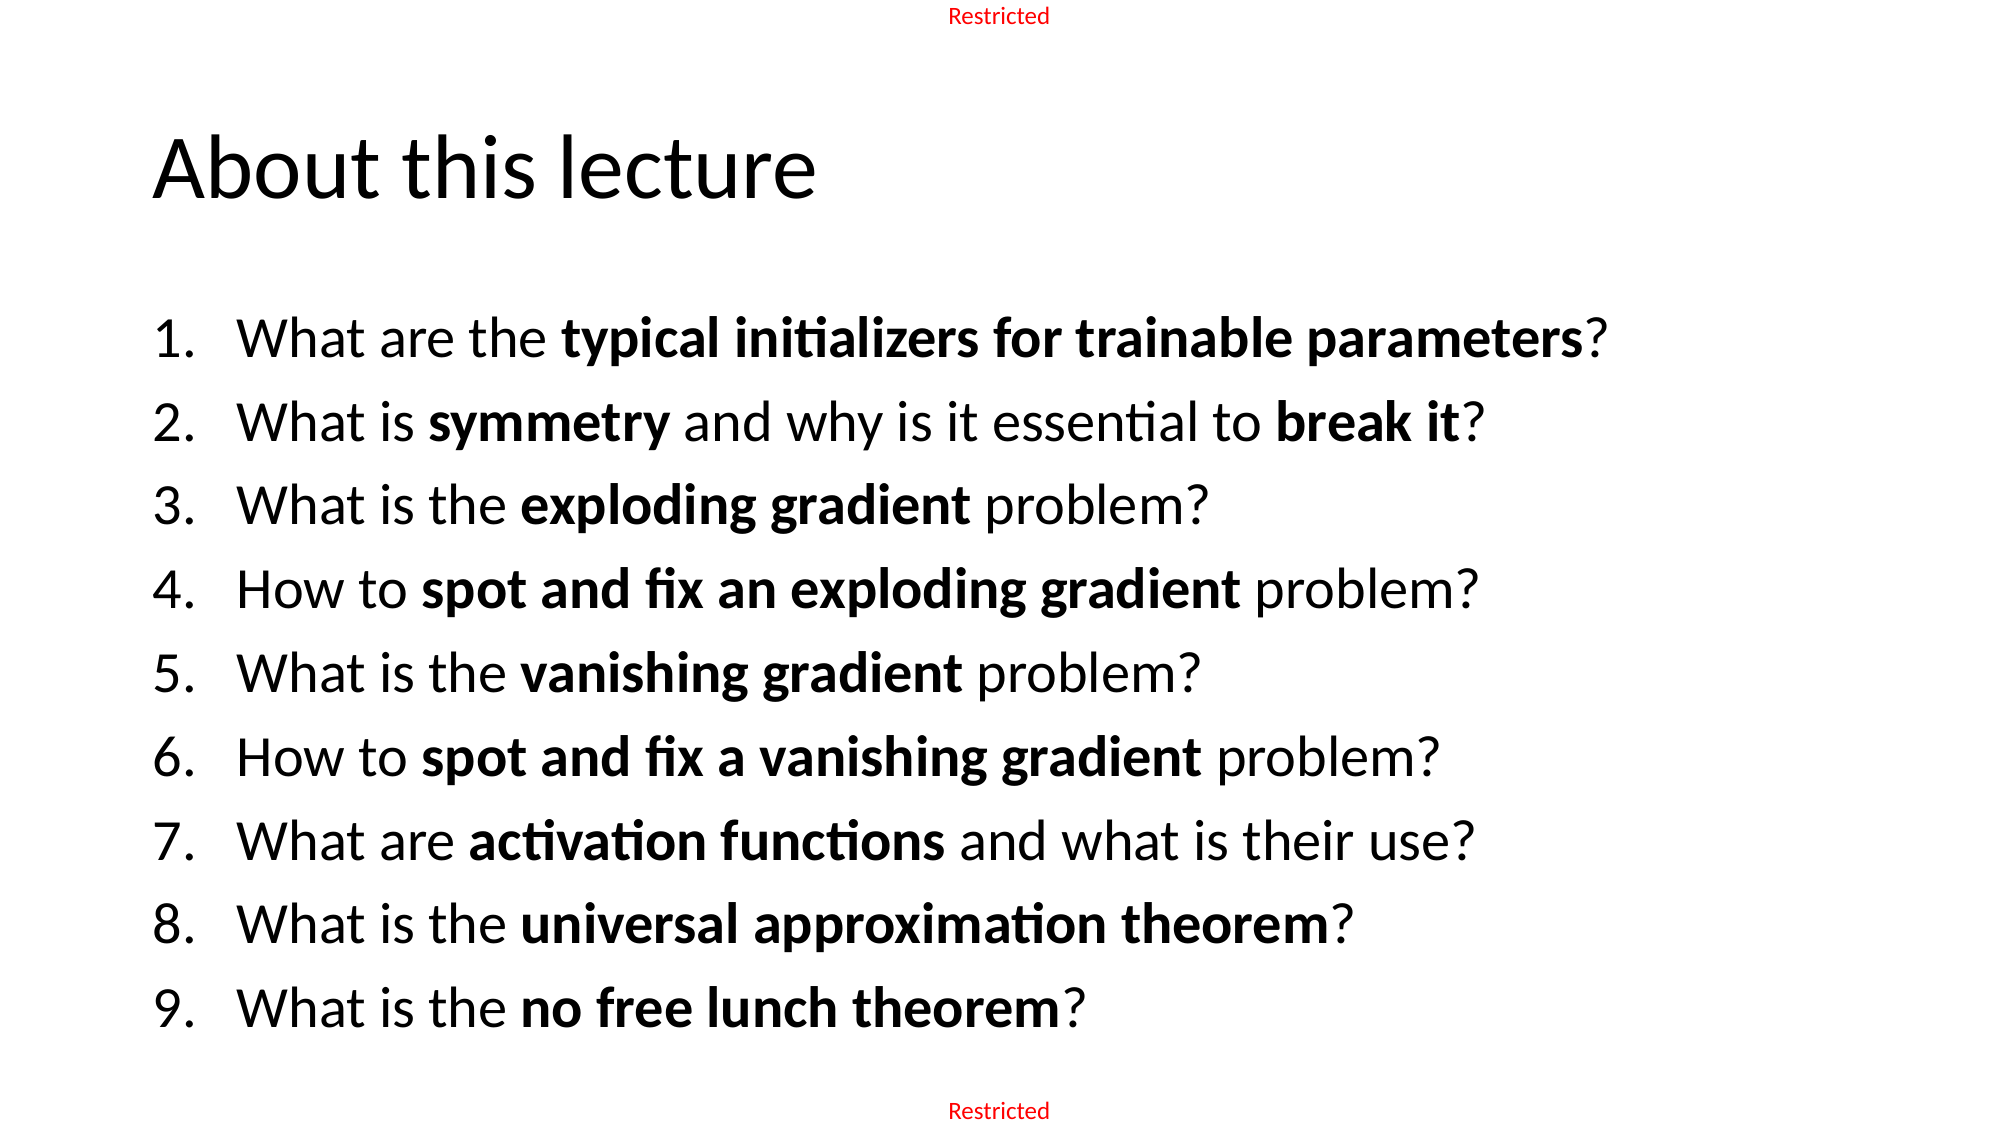

# About this lecture
What are the typical initializers for trainable parameters?
What is symmetry and why is it essential to break it?
What is the exploding gradient problem?
How to spot and fix an exploding gradient problem?
What is the vanishing gradient problem?
How to spot and fix a vanishing gradient problem?
What are activation functions and what is their use?
What is the universal approximation theorem?
What is the no free lunch theorem?